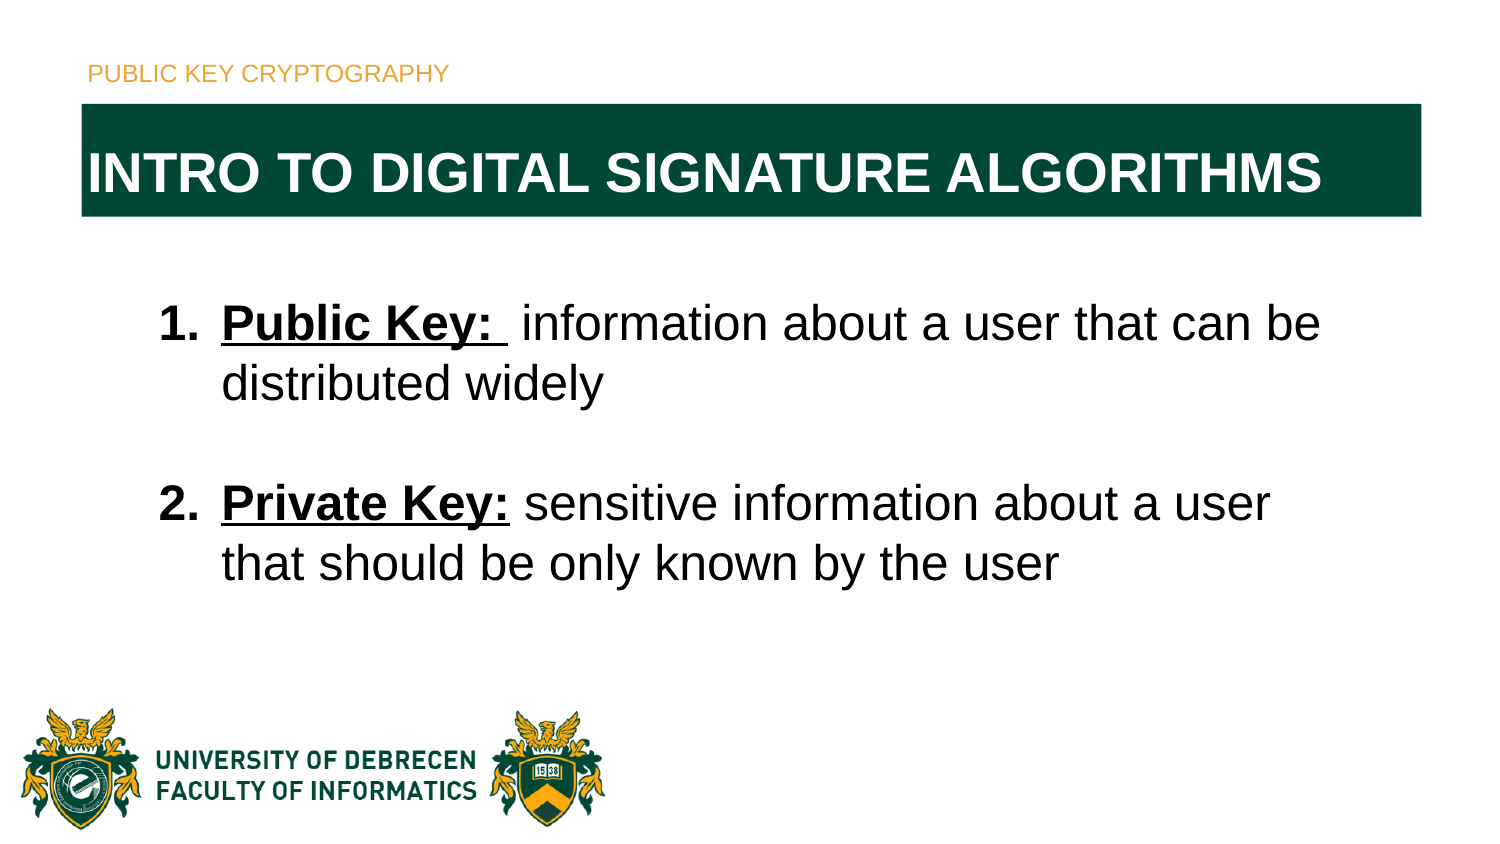

PUBLIC KEY CRYPTOGRAPHY
INTRO TO DIGITAL SIGNATURE ALGORITHMS
Public Key:  information about a user that can be distributed widely

Private Key: sensitive information about a user that should be only known by the user